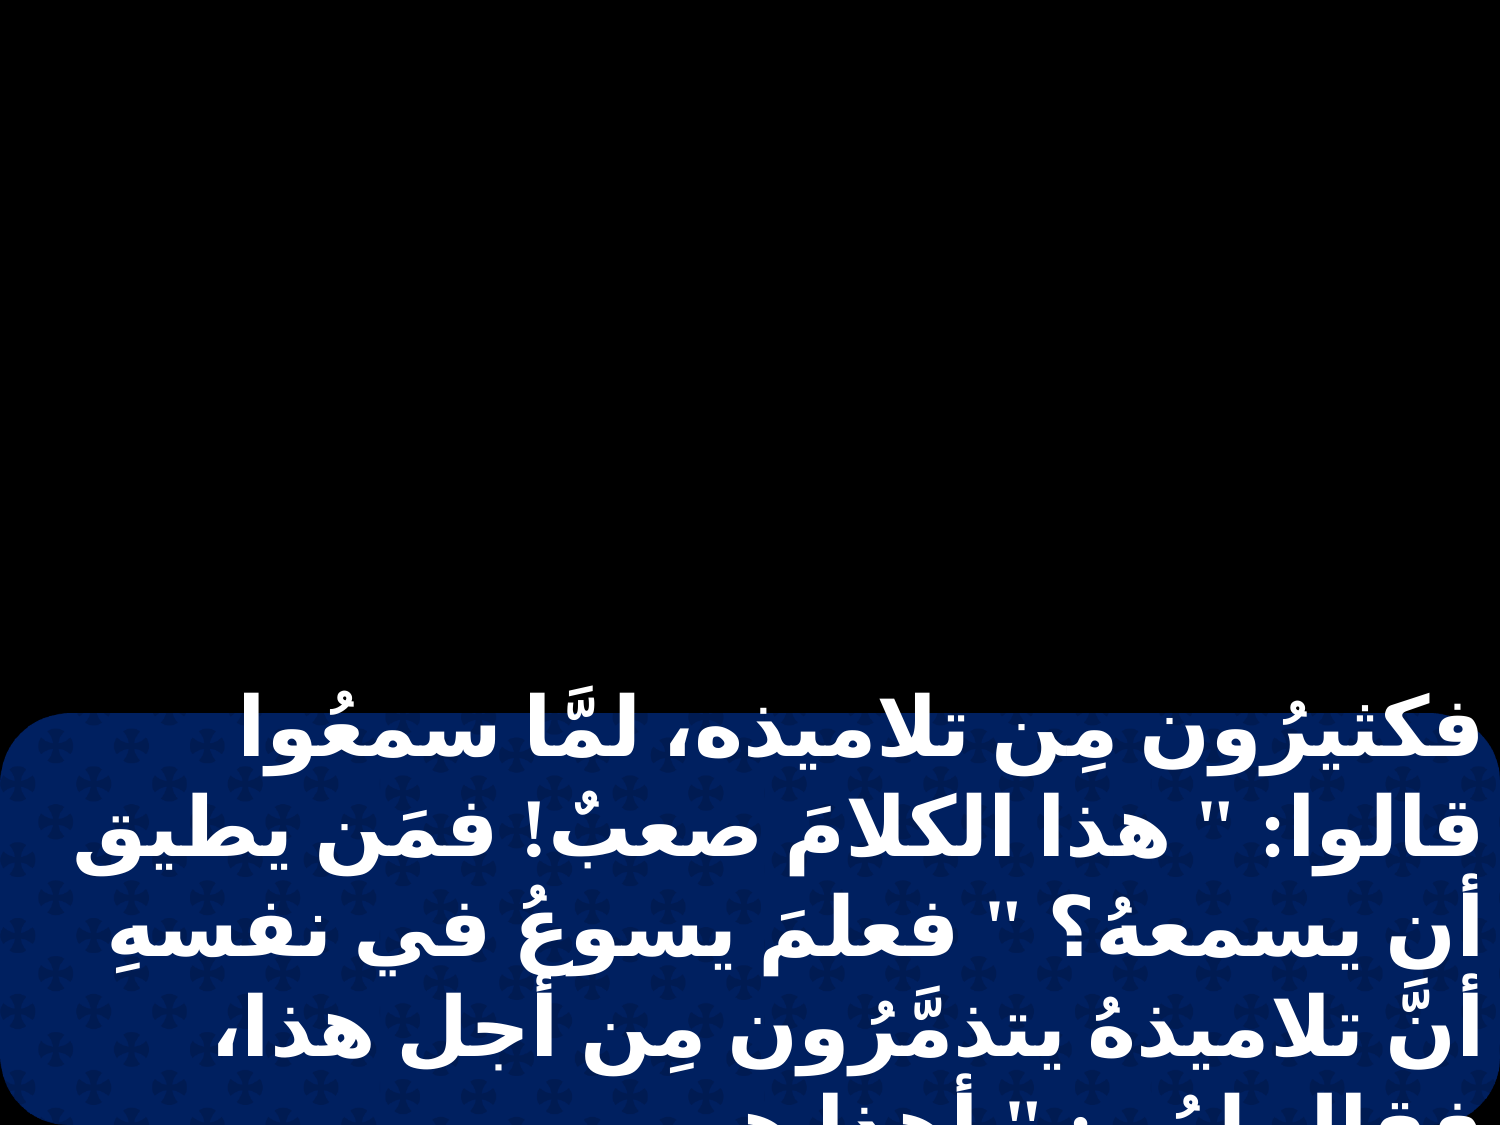

فكثيرُون مِن تلاميذه، لمَّا سمعُوا قالوا: " هذا الكلامَ صعبٌ! فمَن يطيق أن يسمعهُ؟ " فعلمَ يسوعُ في نفسهِ أنَّ تلاميذهُ يتذمَّرُون مِن أجل هذا، فقال لهُم: " أهذا هو